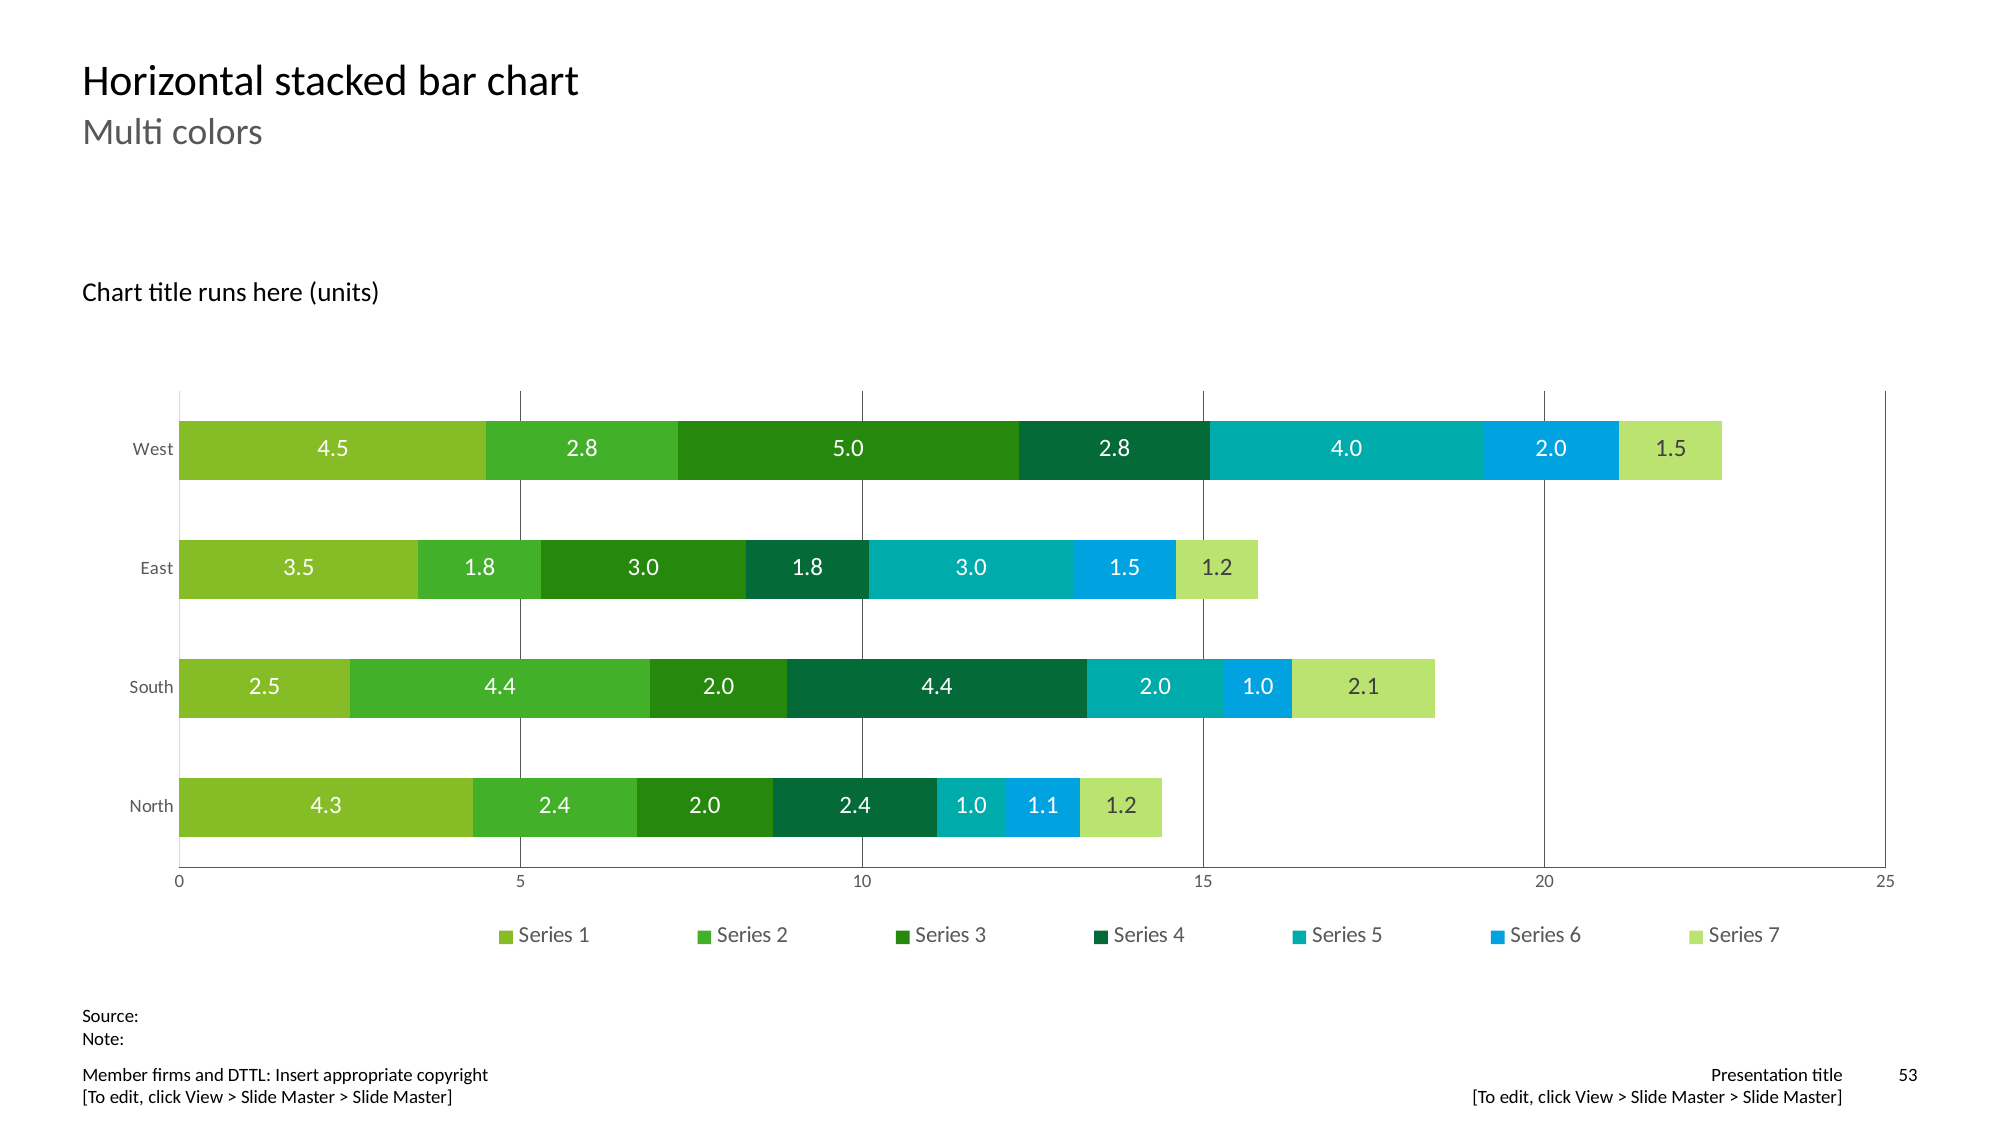

# Horizontal stacked bar chart
Multi colors
Chart title runs here (units)

### Chart

| Category | Series 1 | Series 2 | Series 3 | Series 4 | Series 5 | Series 6 | Series 7 |
|---|---|---|---|---|---|---|---|
| North | 4.3 | 2.4 | 2.0 | 2.4 | 1.0 | 1.1 | 1.2 |
| South | 2.5 | 4.4 | 2.0 | 4.4 | 2.0 | 1.0 | 2.1 |
| East | 3.5 | 1.8 | 3.0 | 1.8 | 3.0 | 1.5 | 1.2 |
| West | 4.5 | 2.8 | 5.0 | 2.8 | 4.0 | 2.0 | 1.5 |
Source:
Note: